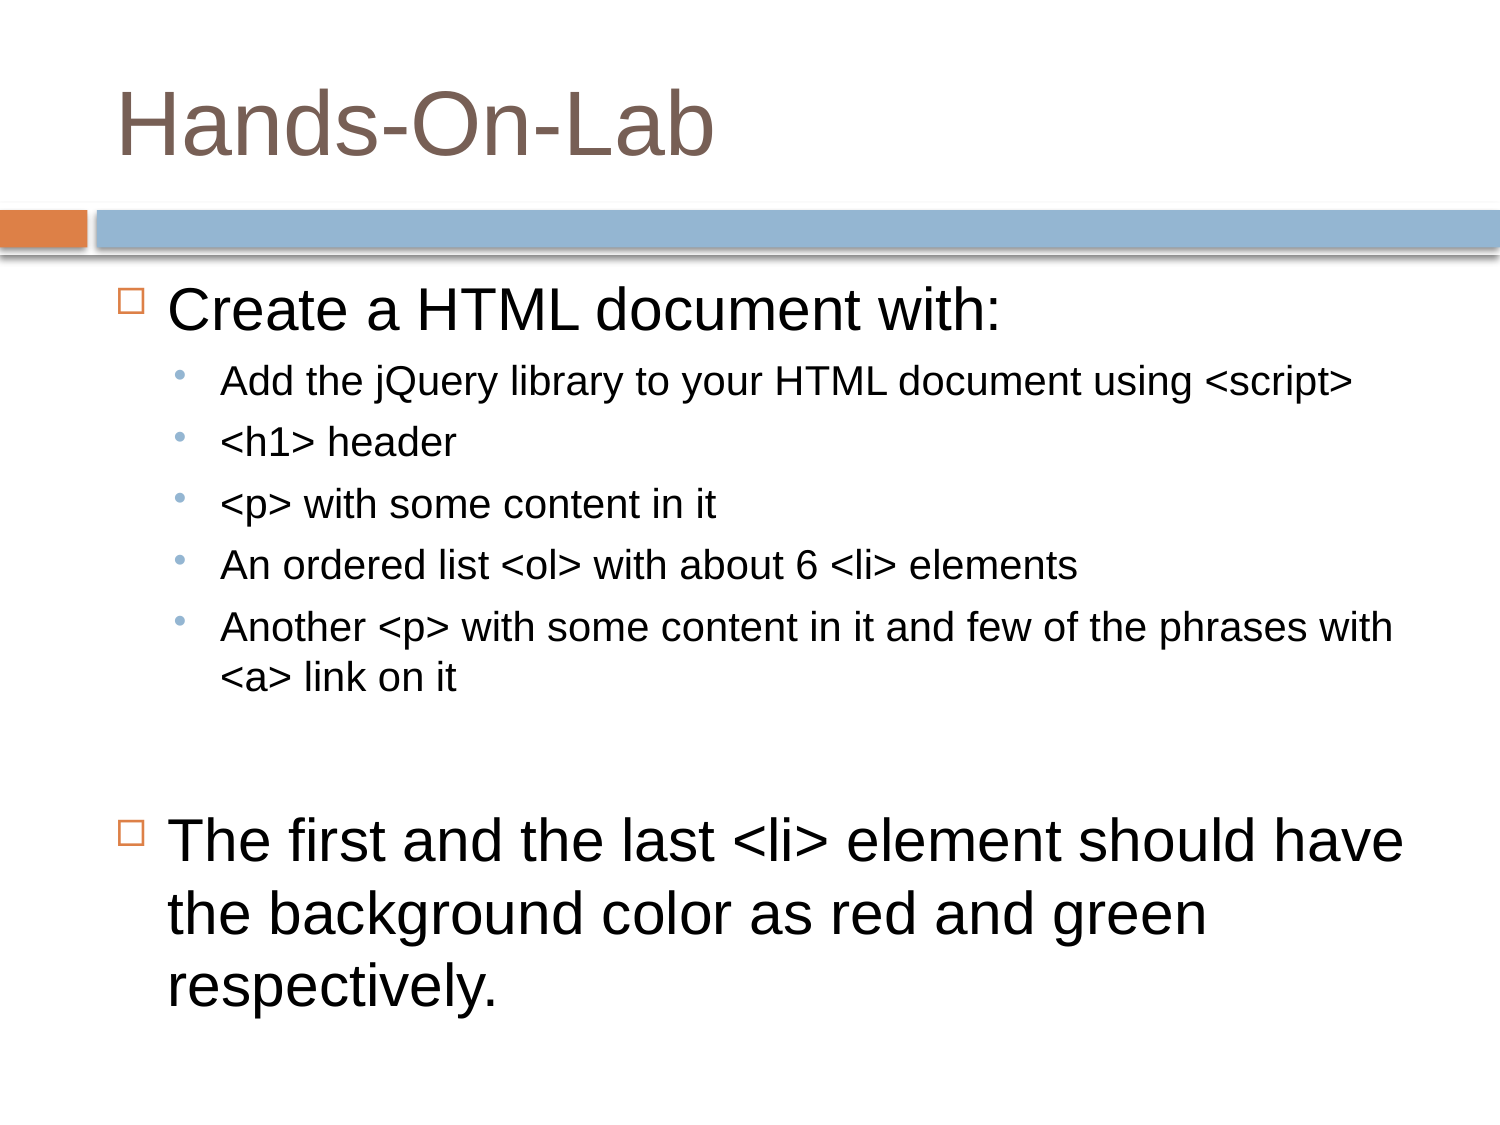

# Hands-On-Lab
Create a HTML document with:
Add the jQuery library to your HTML document using <script>
<h1> header
<p> with some content in it
An ordered list <ol> with about 6 <li> elements
Another <p> with some content in it and few of the phrases with <a> link on it

The first and the last <li> element should have the background color as red and green respectively.